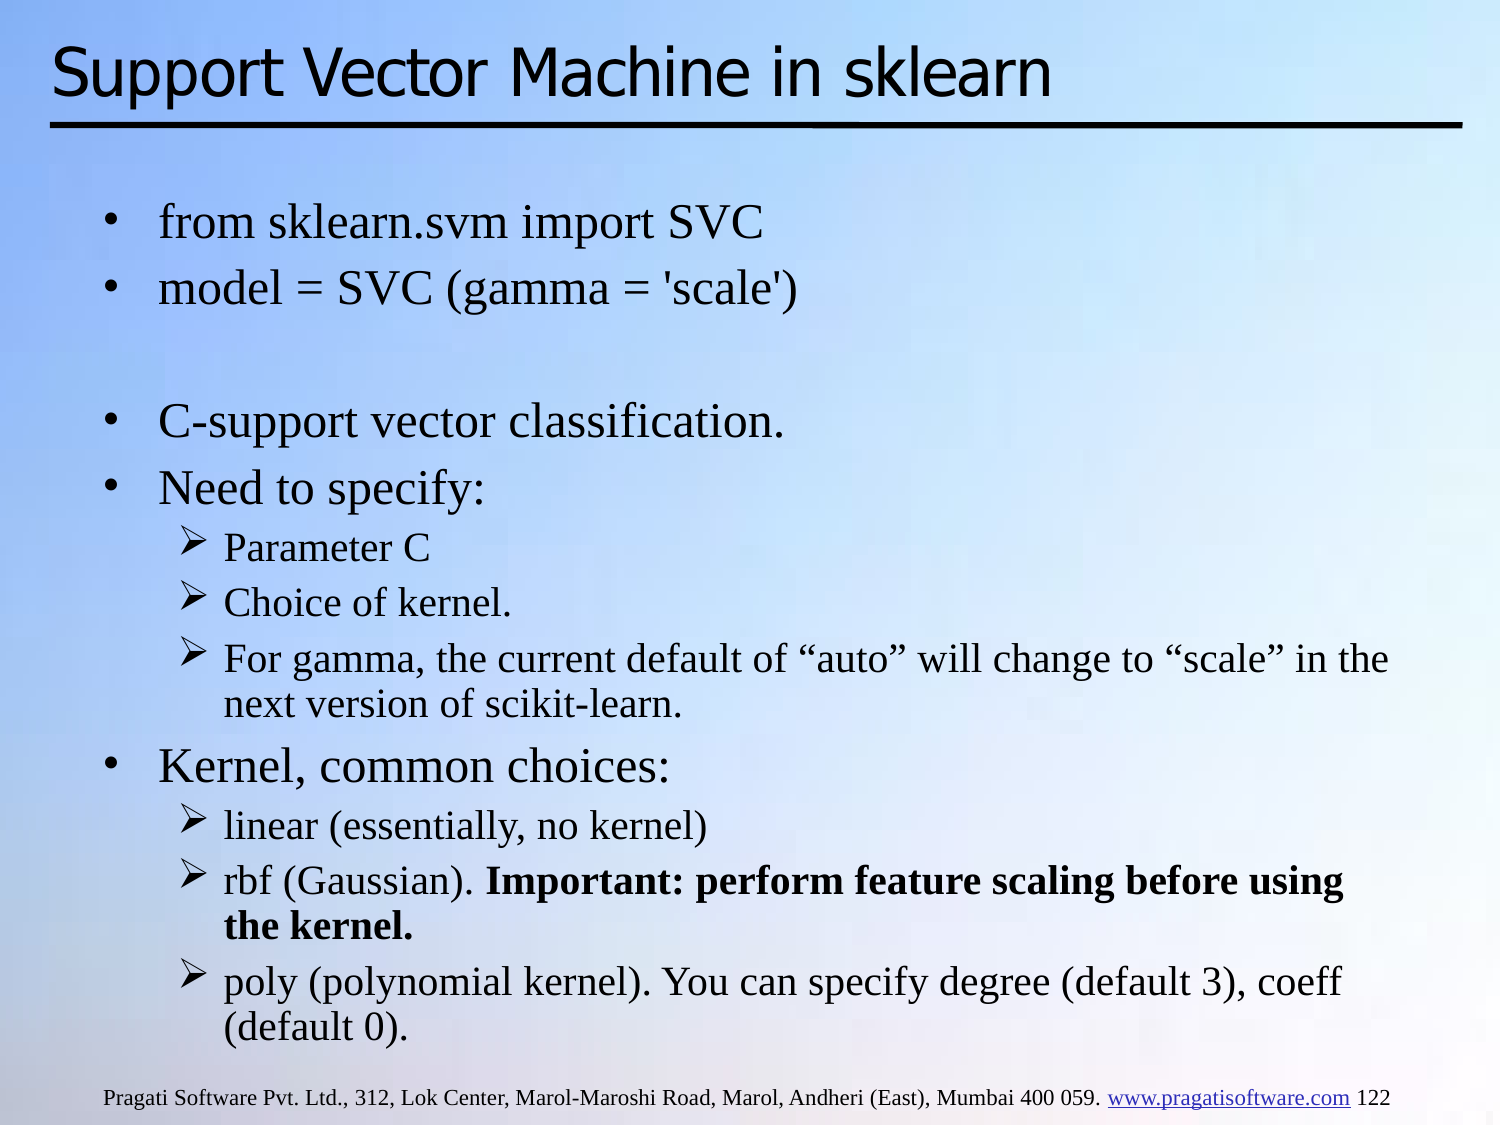

# Support Vector Machine in sklearn
from sklearn.svm import SVC
model = SVC (gamma = 'scale')

C-support vector classification.
Need to specify:
Parameter C
Choice of kernel.
For gamma, the current default of “auto” will change to “scale” in the next version of scikit-learn.
Kernel, common choices:
linear (essentially, no kernel)
rbf (Gaussian). Important: perform feature scaling before using the kernel.
poly (polynomial kernel). You can specify degree (default 3), coeff (default 0).